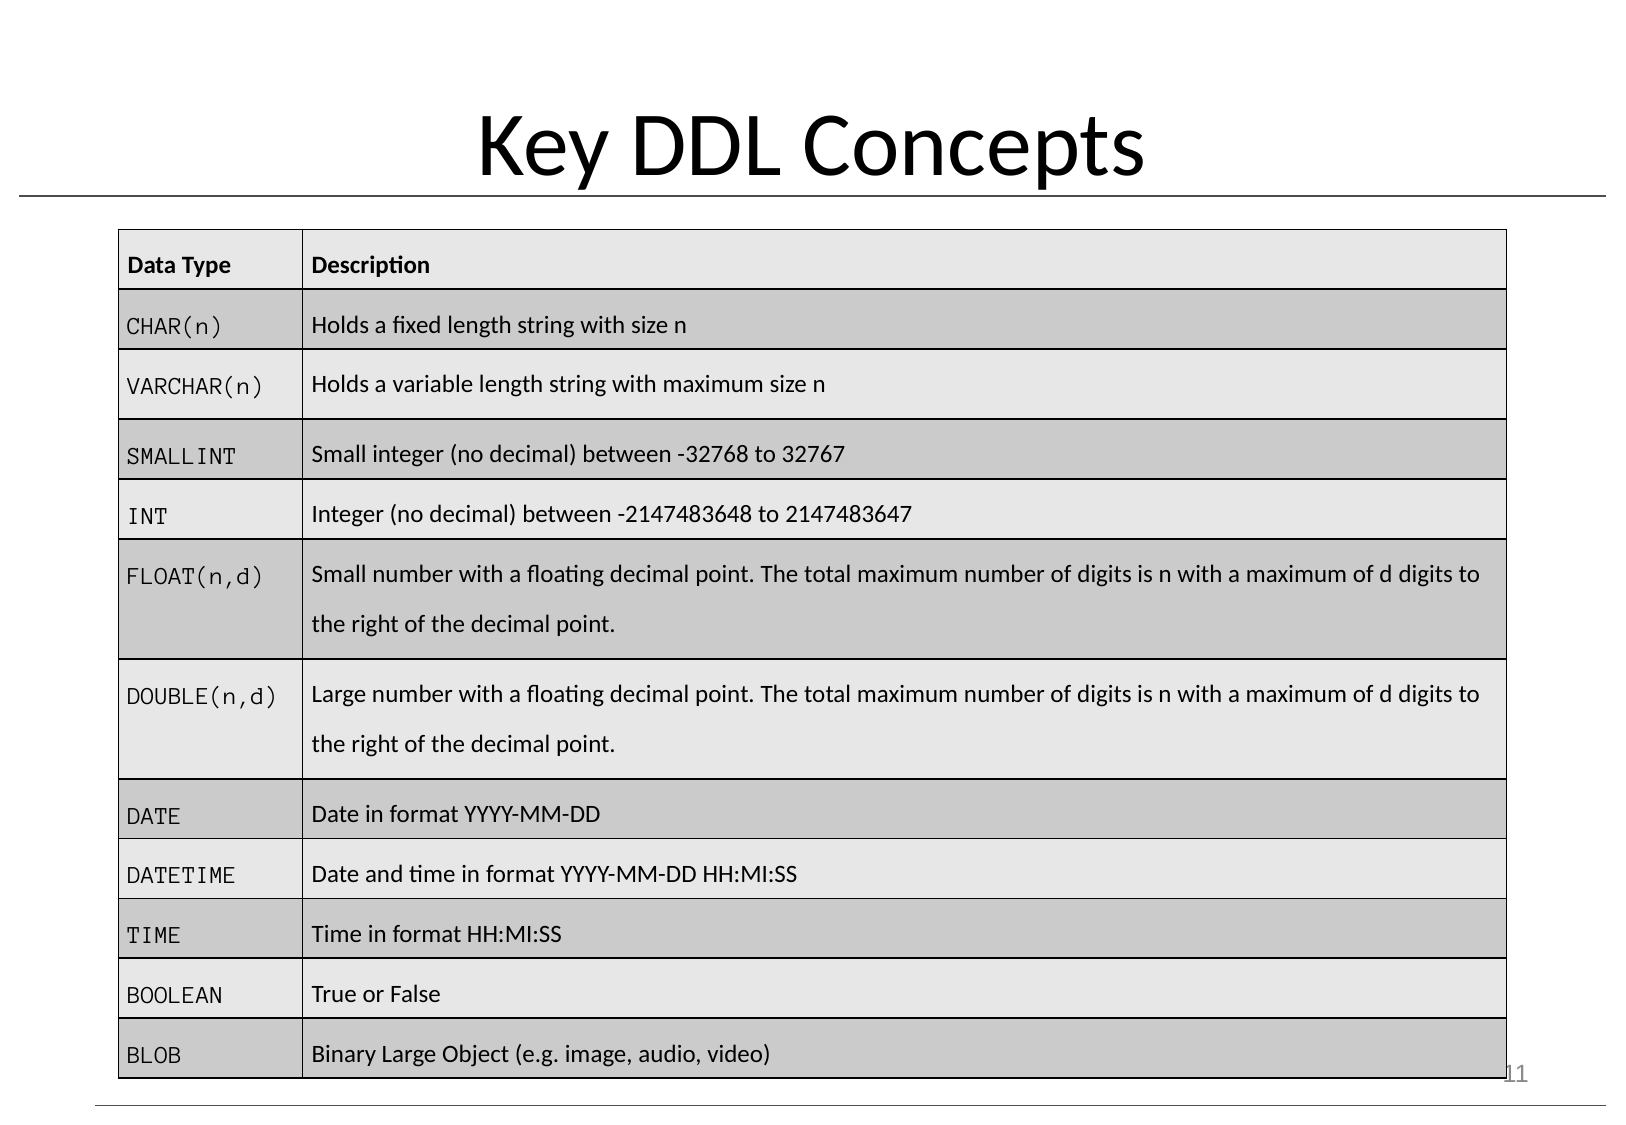

# Key DDL Concepts
| Data Type | Description |
| --- | --- |
| CHAR(n) | Holds a fixed length string with size n |
| VARCHAR(n) | Holds a variable length string with maximum size n |
| SMALLINT | Small integer (no decimal) between -32768 to 32767 |
| INT | Integer (no decimal) between -2147483648 to 2147483647 |
| FLOAT(n,d) | Small number with a floating decimal point. The total maximum number of digits is n with a maximum of d digits to the right of the decimal point. |
| DOUBLE(n,d) | Large number with a floating decimal point. The total maximum number of digits is n with a maximum of d digits to the right of the decimal point. |
| DATE | Date in format YYYY-MM-DD |
| DATETIME | Date and time in format YYYY-MM-DD HH:MI:SS |
| TIME | Time in format HH:MI:SS |
| BOOLEAN | True or False |
| BLOB | Binary Large Object (e.g. image, audio, video) |
11